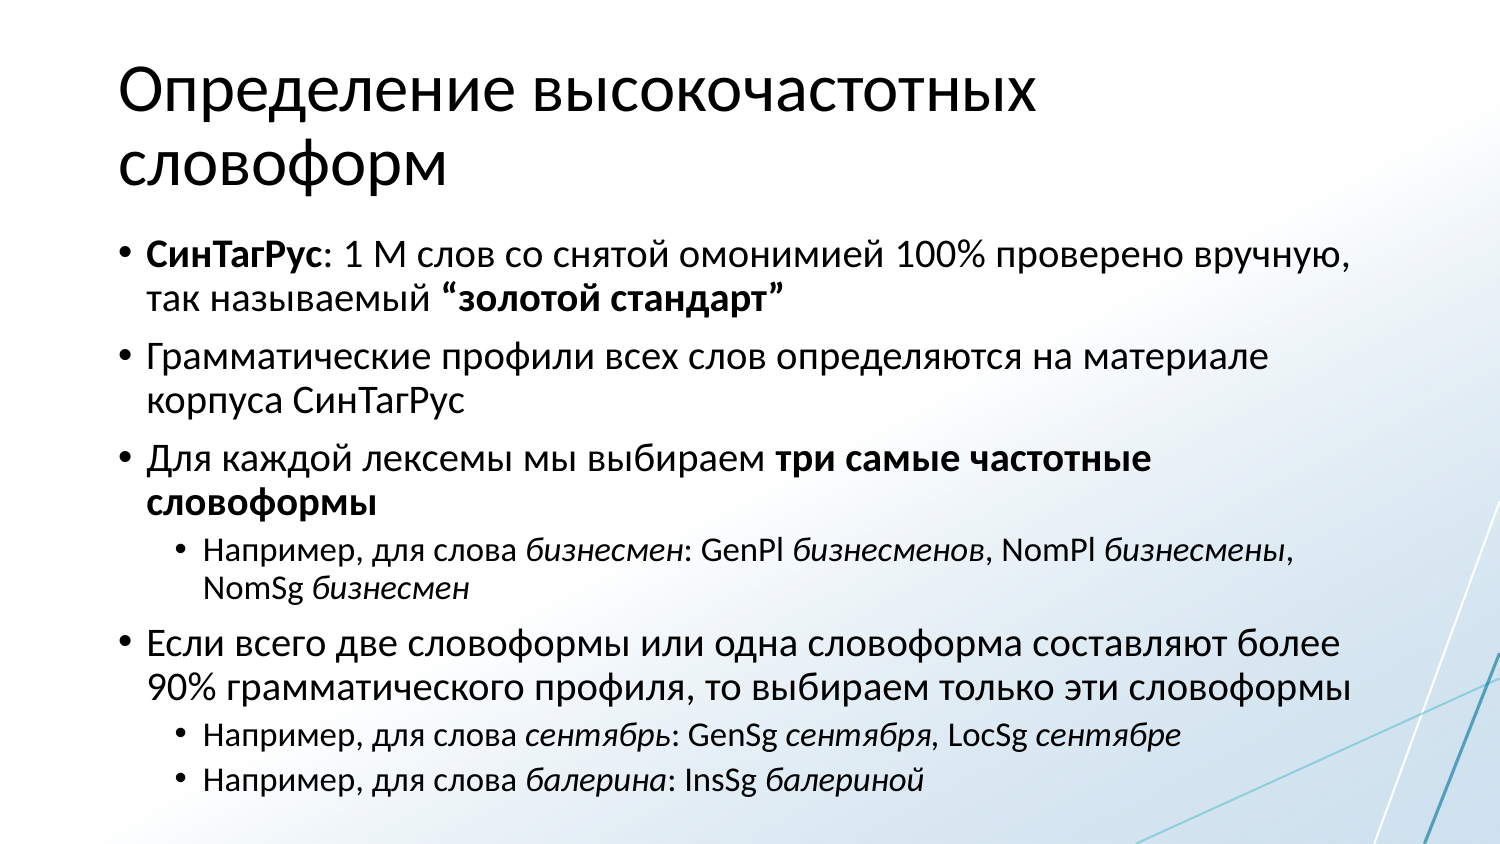

# Определение высокочастотных словоформ
СинТагРус: 1 М слов со снятой омонимией 100% проверено вручную, так называемый “золотой стандарт”
Грамматические профили всех слов определяются на материале корпуса СинТагРус
Для каждой лексемы мы выбираем три самые частотные словоформы
Например, для слова бизнесмен: GenPl бизнесменов, NomPl бизнесмены, NomSg бизнесмен
Если всего две словоформы или одна словоформа составляют более 90% грамматического профиля, то выбираем только эти словоформы
Например, для слова сентябрь: GenSg сентября, LocSg сентябре
Например, для слова балерина: InsSg балериной